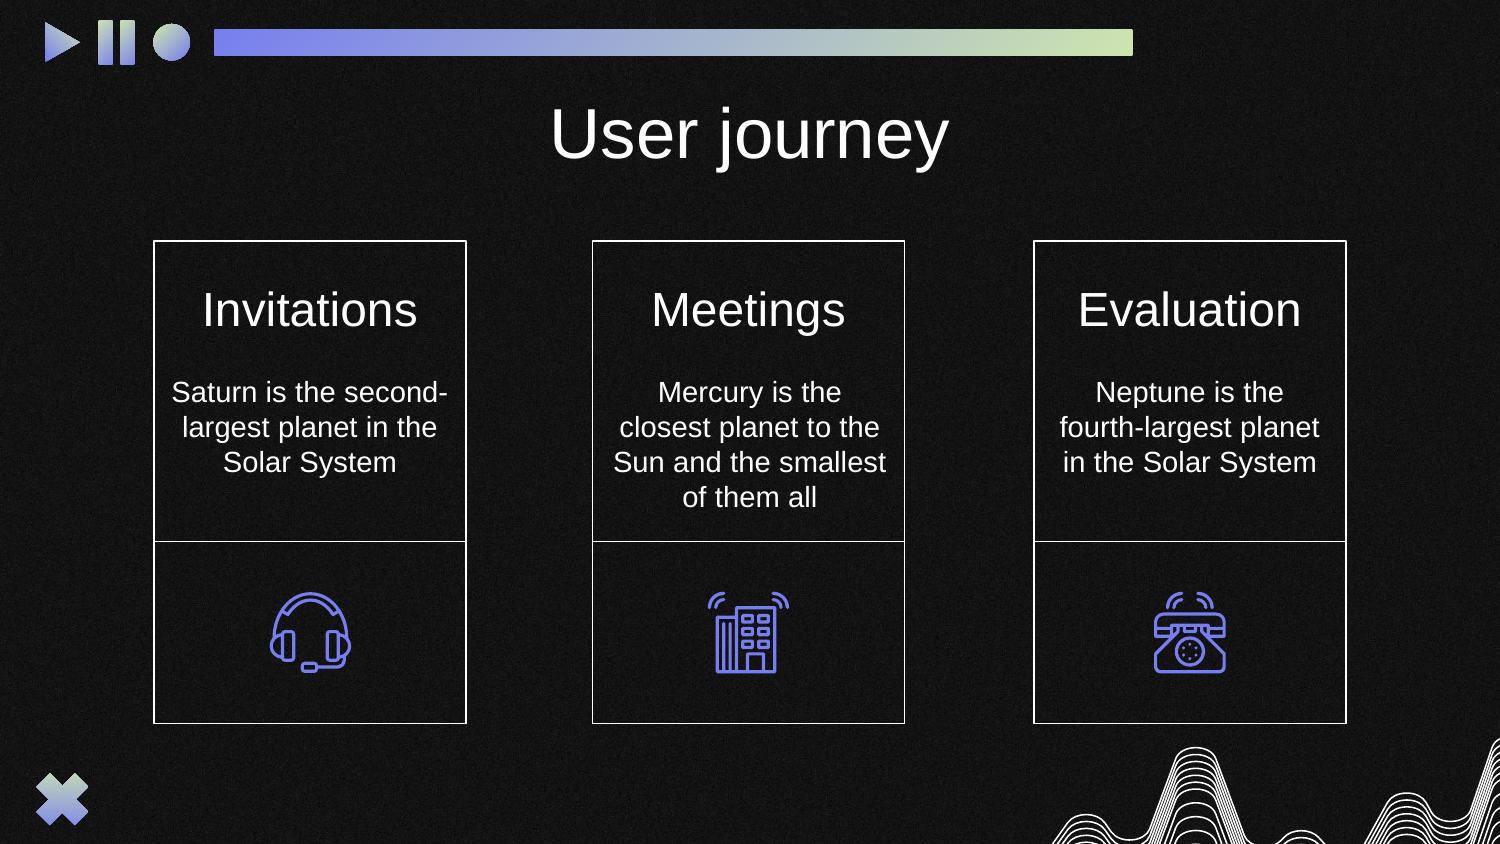

# User journey

Meetings
Evaluation
Invitations
Mercury is the closest planet to the Sun and the smallest of them all

Neptune is the fourth-largest planet in the Solar System
Saturn is the second-largest planet in the Solar System